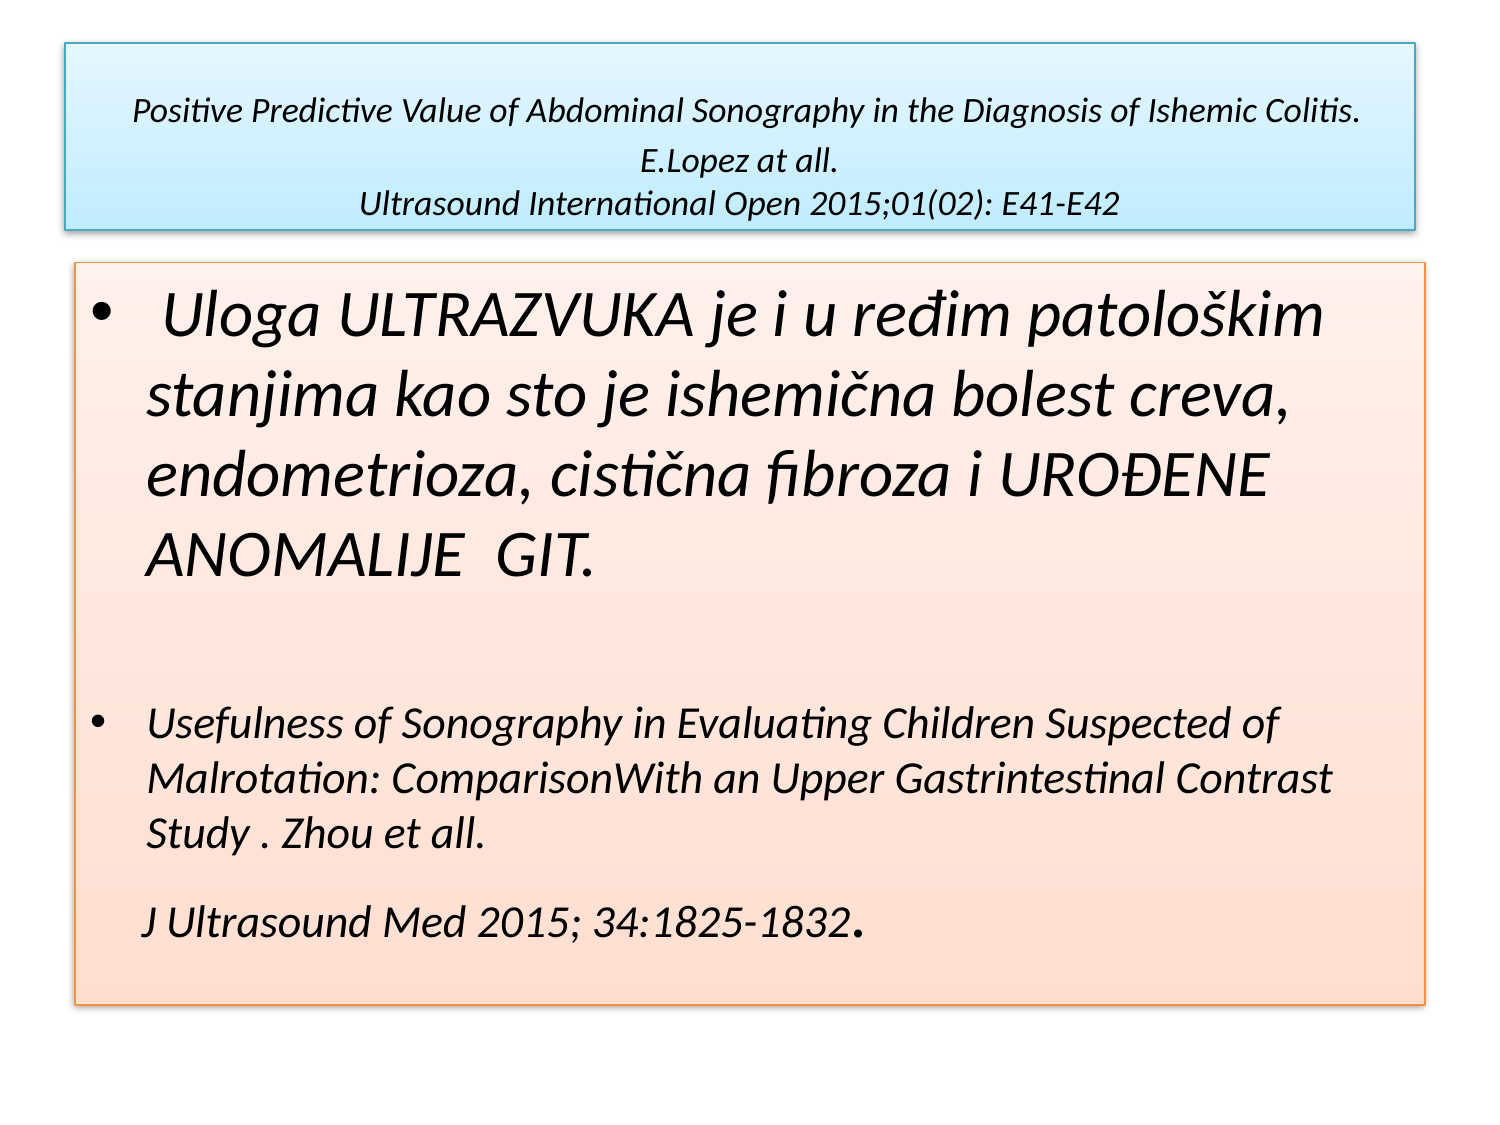

# Positive Predictive Value of Abdominal Sonography in the Diagnosis of Ishemic Colitis. E.Lopez at all. Ultrasound International Open 2015;01(02): E41-E42
 Uloga ULTRAZVUKA je i u ređim patološkim stanjima kao sto je ishemična bolest creva, endometrioza, cistična fibroza i UROĐENE ANOMALIJE  GIT.

Usefulness of Sonography in Evaluating Children Suspected of Malrotation: ComparisonWith an Upper Gastrintestinal Contrast Study . Zhou et all.
     J Ultrasound Med 2015; 34:1825-1832.